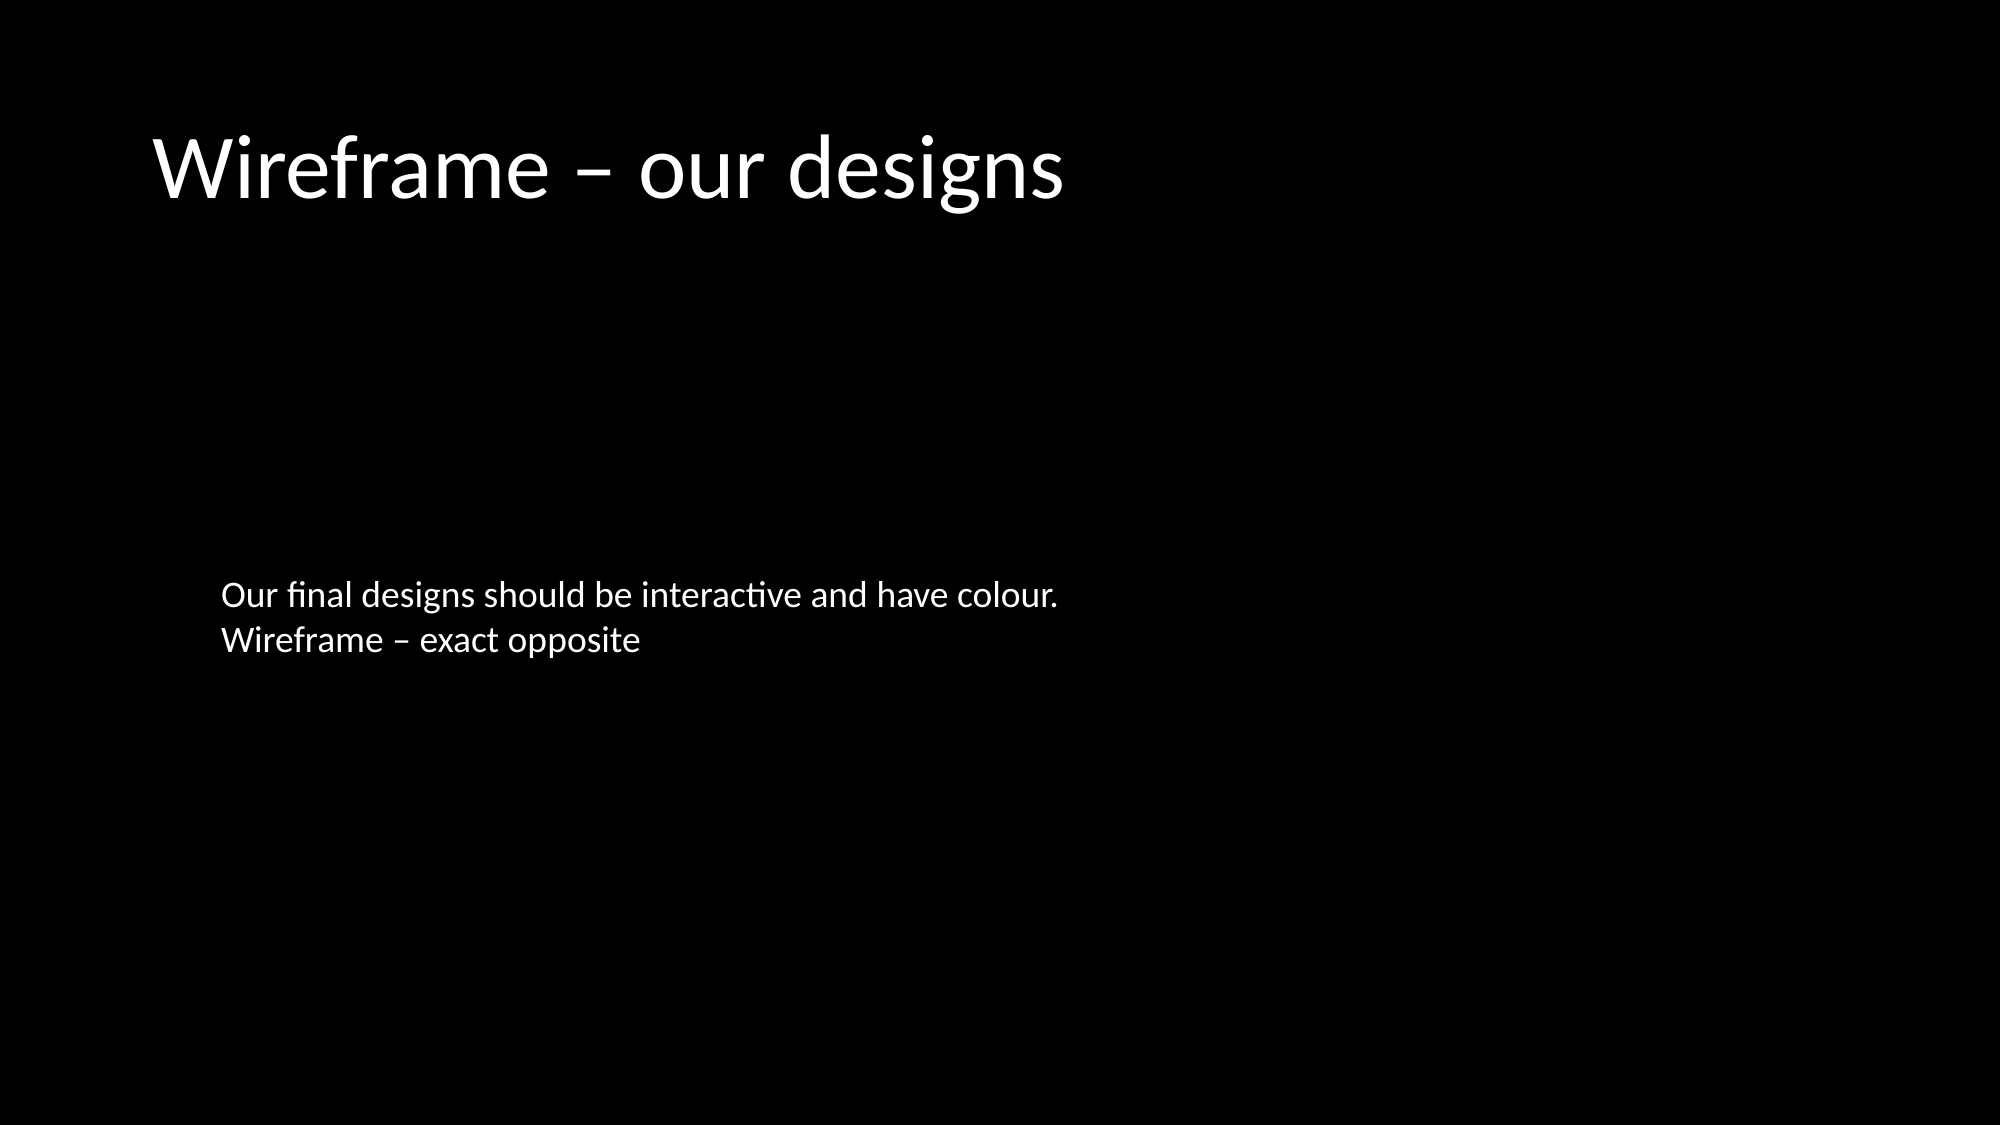

# Wireframe – our designs
Our final designs should be interactive and have colour.
Wireframe – exact opposite